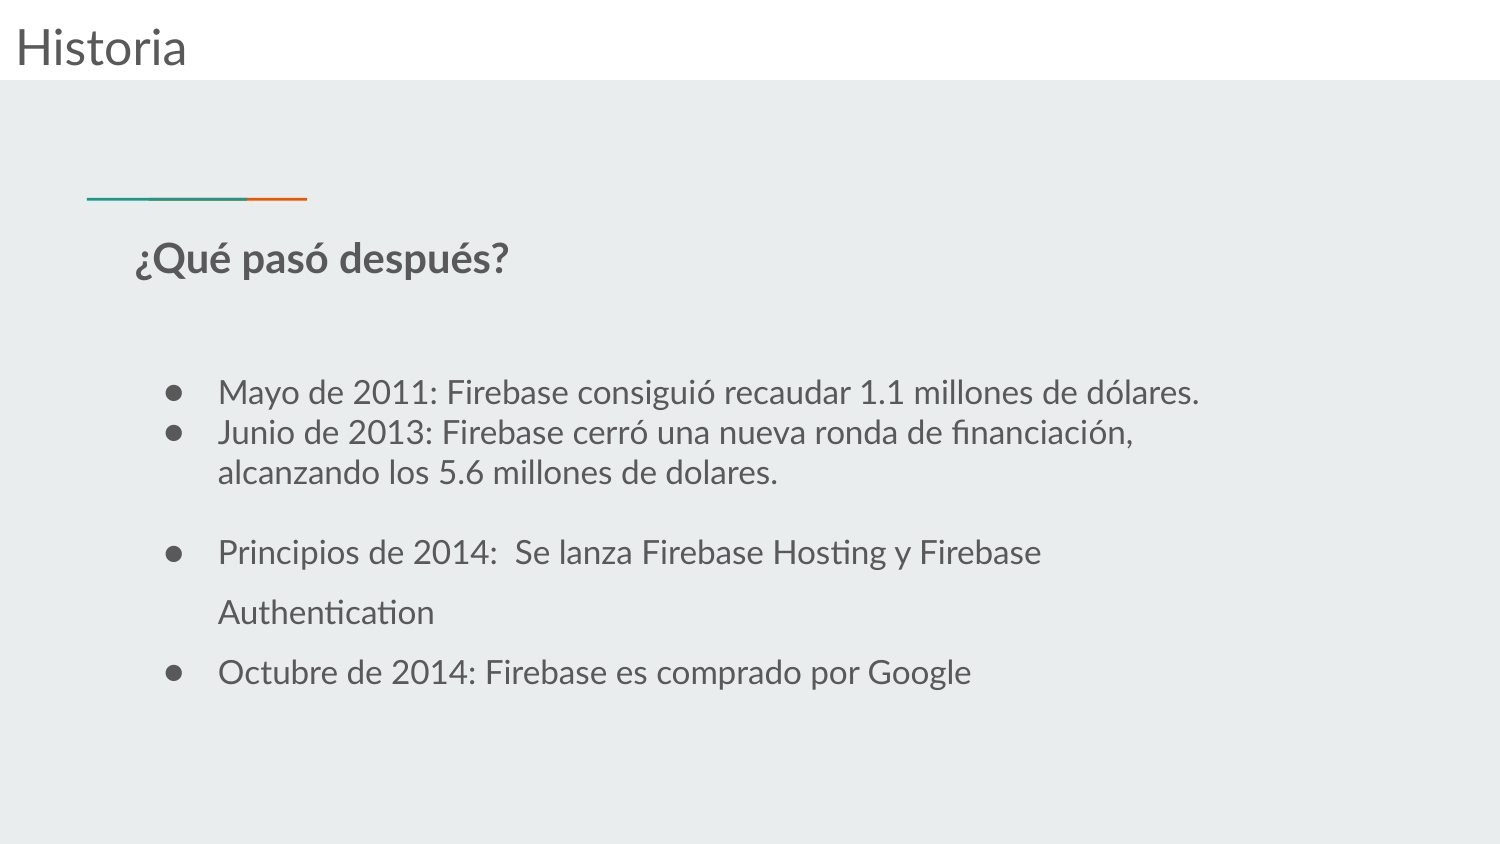

Historia
# ¿Qué pasó después?
Mayo de 2011: Firebase consiguió recaudar 1.1 millones de dólares.
Junio de 2013: Firebase cerró una nueva ronda de financiación, alcanzando los 5.6 millones de dolares.
Principios de 2014:  Se lanza Firebase Hosting y Firebase Authentication
Octubre de 2014: Firebase es comprado por Google